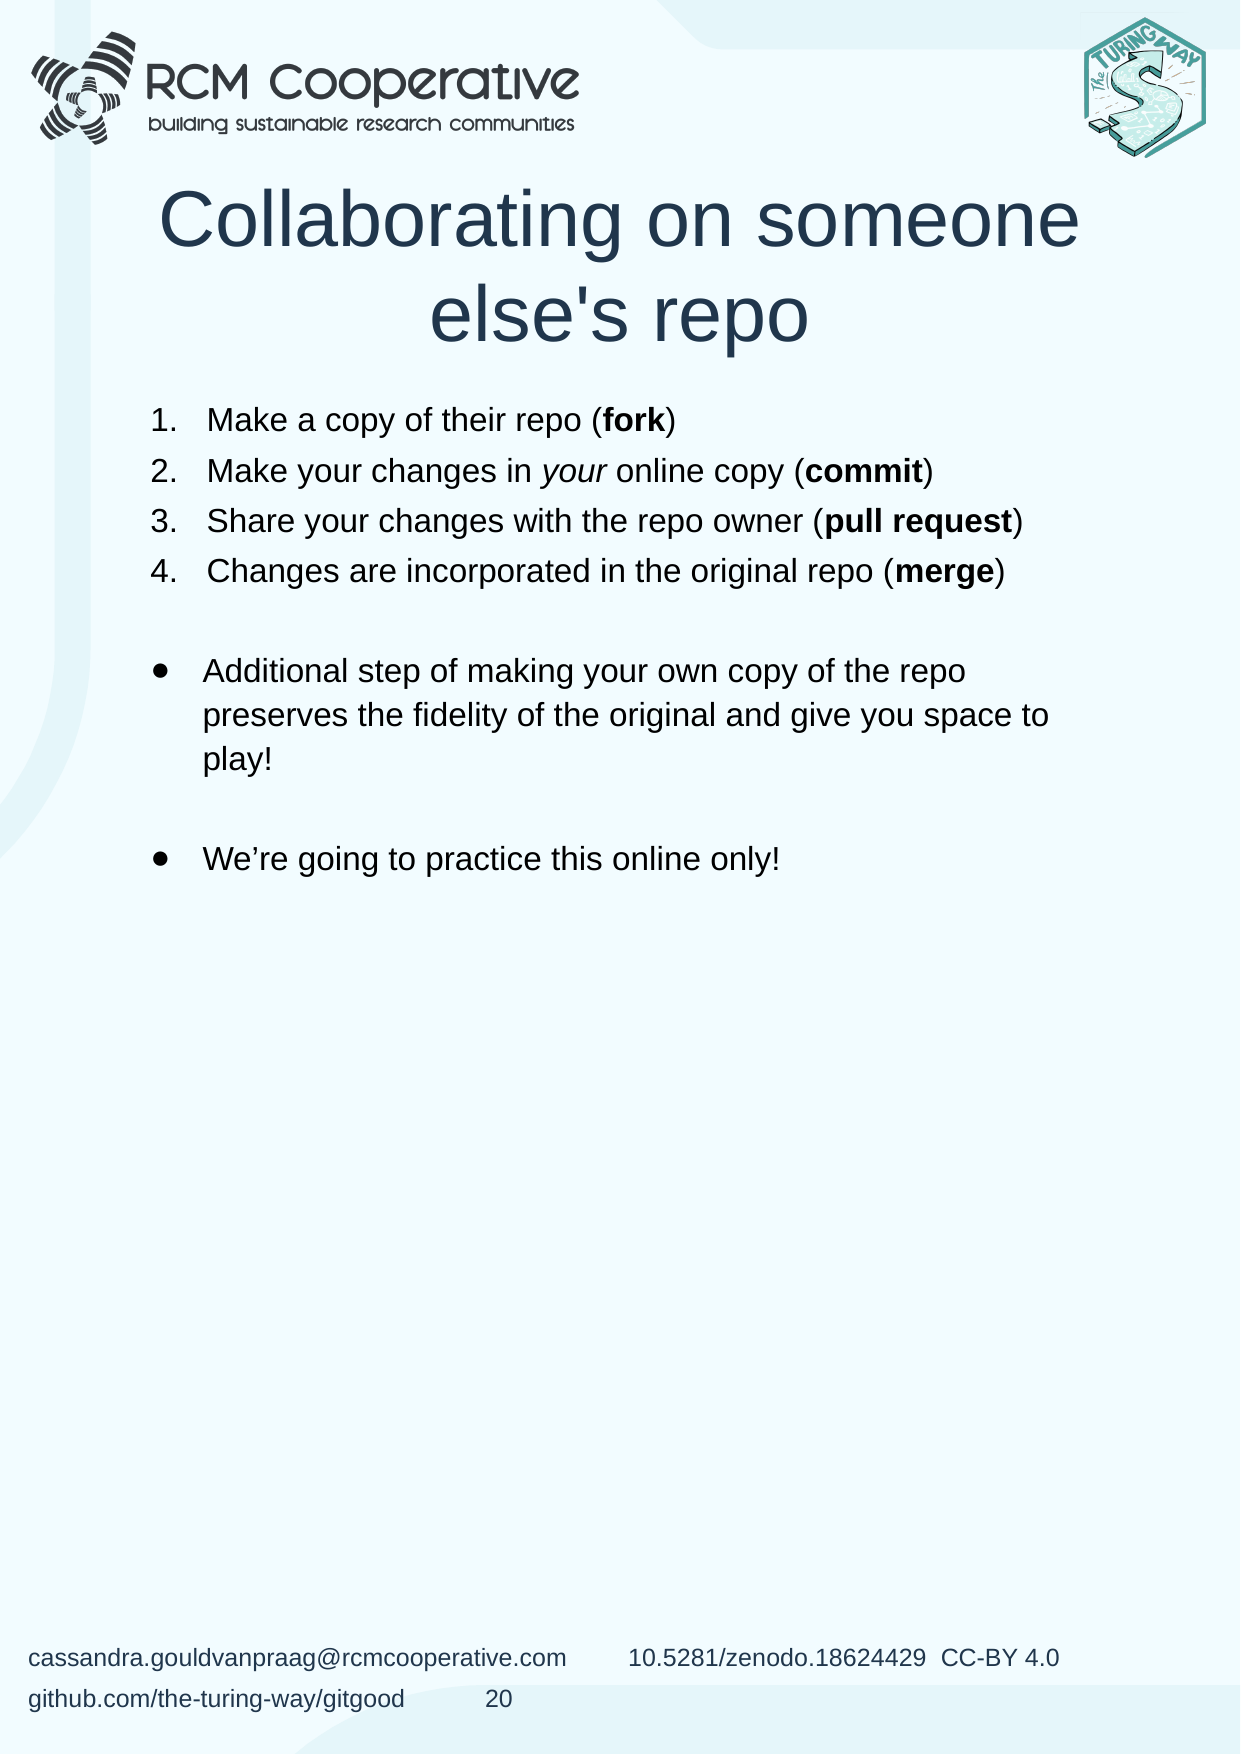

# Collaborating on someone else's repo
Make a copy of their repo (fork)
Make your changes in your online copy (commit)
Share your changes with the repo owner (pull request)
Changes are incorporated in the original repo (merge)

Additional step of making your own copy of the repo preserves the fidelity of the original and give you space to play!

We’re going to practice this online only!